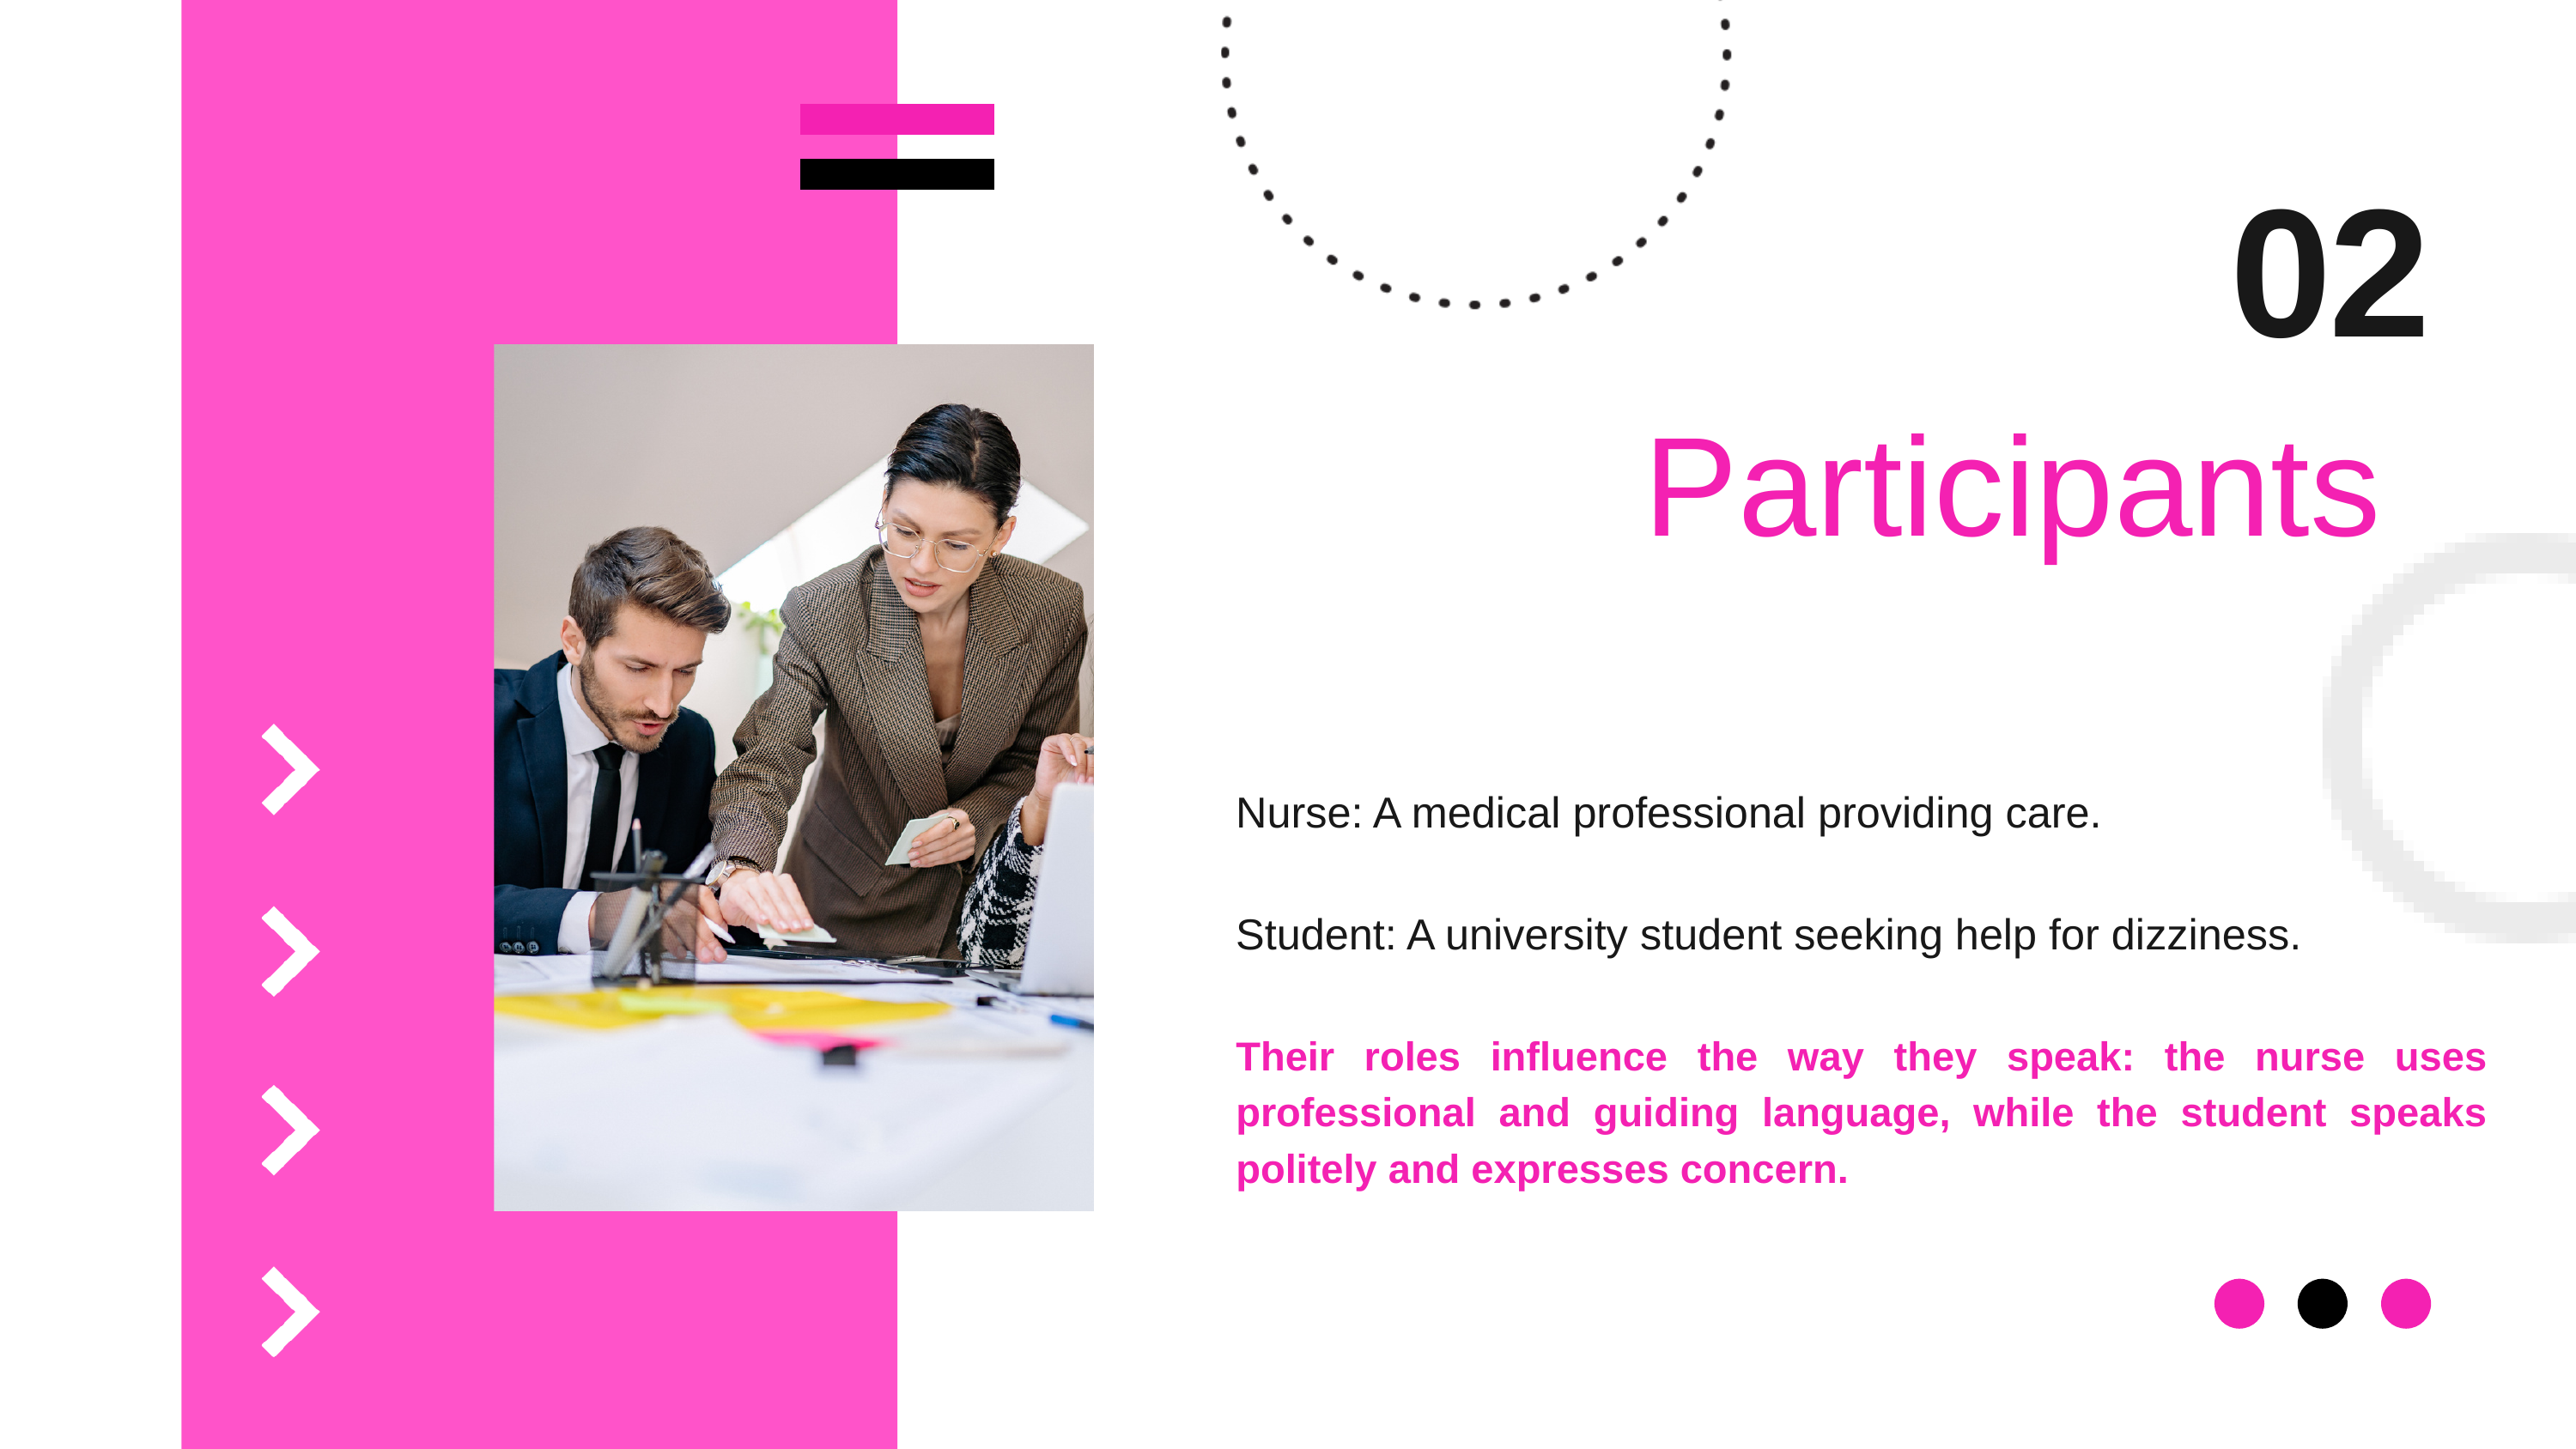

02

Participants

Nurse: A medical professional providing care.

Student: A university student seeking help for dizziness.
Their roles influence the way they speak: the nurse uses professional and guiding language, while the student speaks politely and expresses concern.